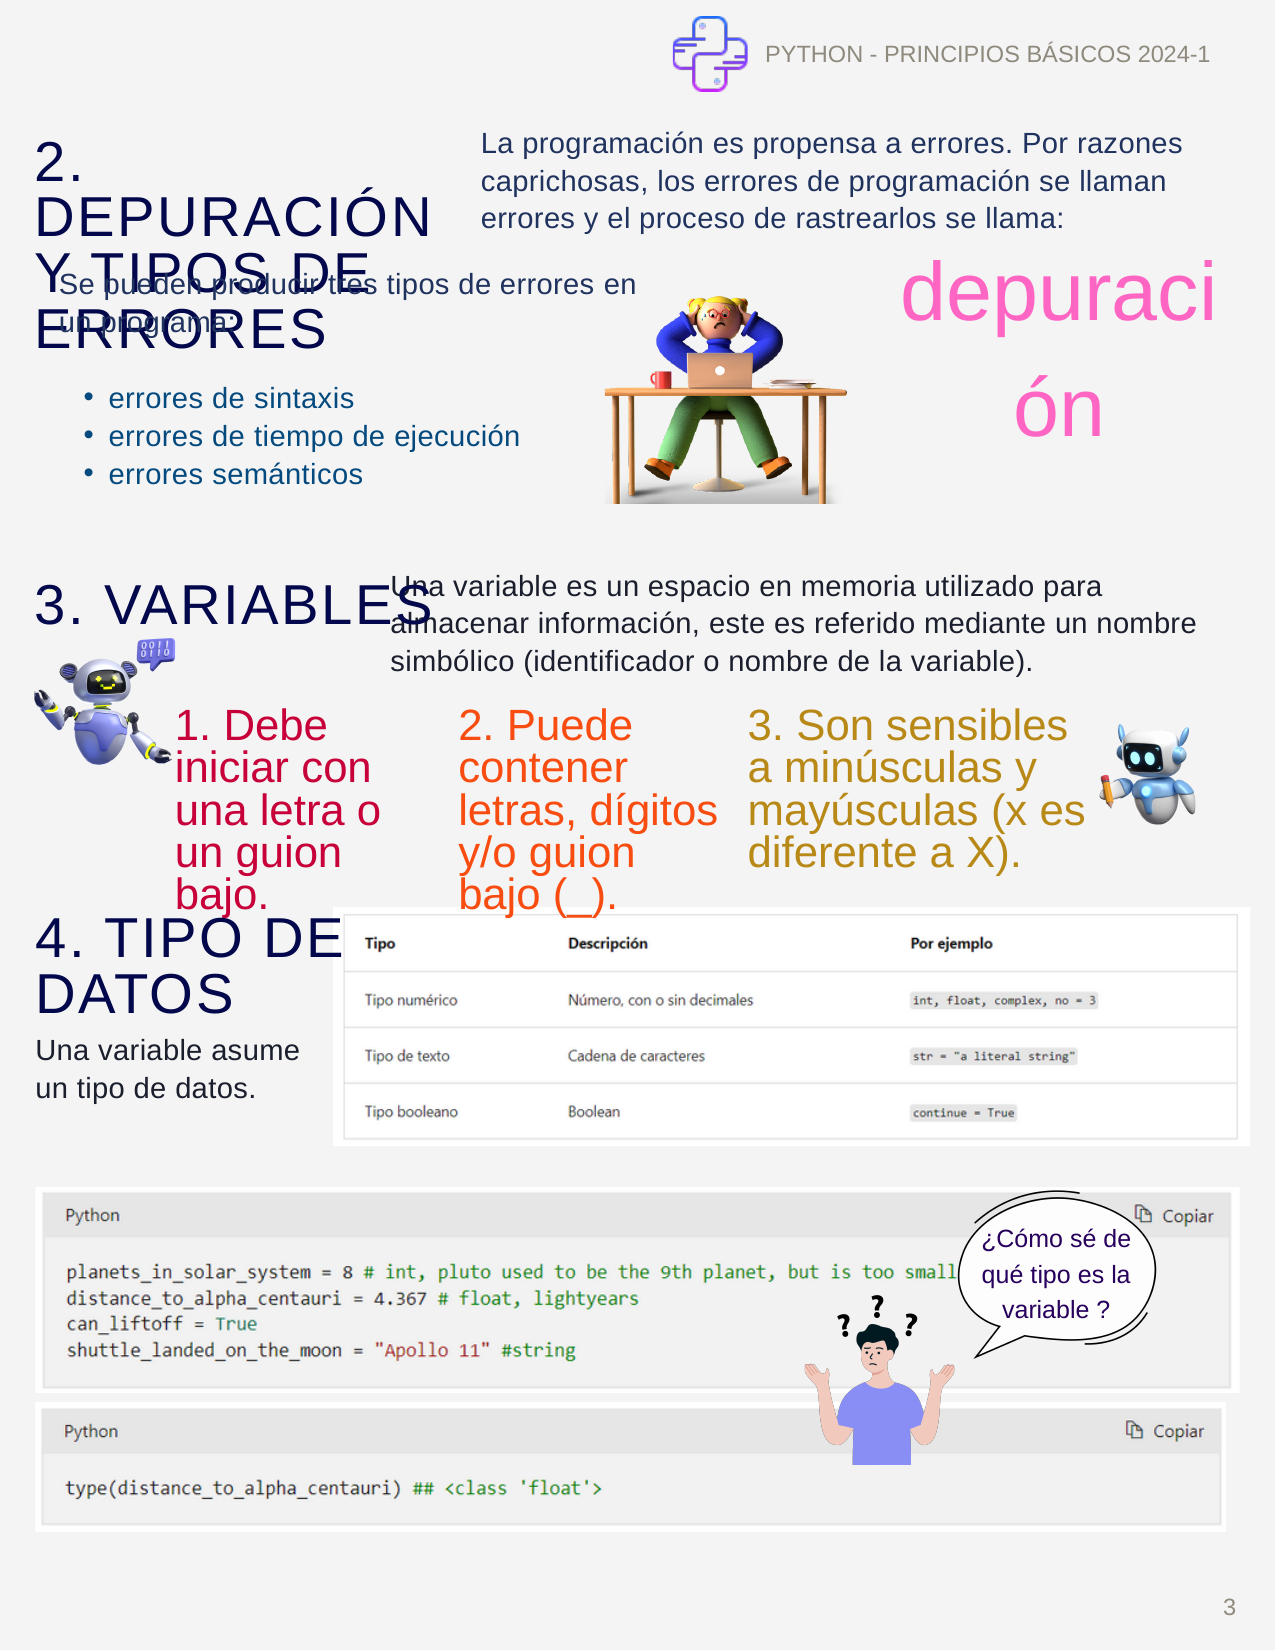

PYTHON - PRINCIPIOS BÁSICOS 2024-1
La programación es propensa a errores. Por razones caprichosas, los errores de programación se llaman errores y el proceso de rastrearlos se llama:
2. DEPURACIÓN Y TIPOS DE ERRORES
depuración
Se pueden producir tres tipos de errores en un programa:

errores de sintaxis
errores de tiempo de ejecución
errores semánticos

Una variable es un espacio en memoria utilizado para almacenar información, este es referido mediante un nombre simbólico (identificador o nombre de la variable).
3. VARIABLES

1. Debe iniciar con una letra o un guion bajo.
2. Puede contener letras, dígitos y/o guion bajo (_).
3. Son sensibles a minúsculas y mayúsculas (x es diferente a X).

4. TIPO DE DATOS
Una variable asume un tipo de datos.

¿Cómo sé de qué tipo es la variable ?

3